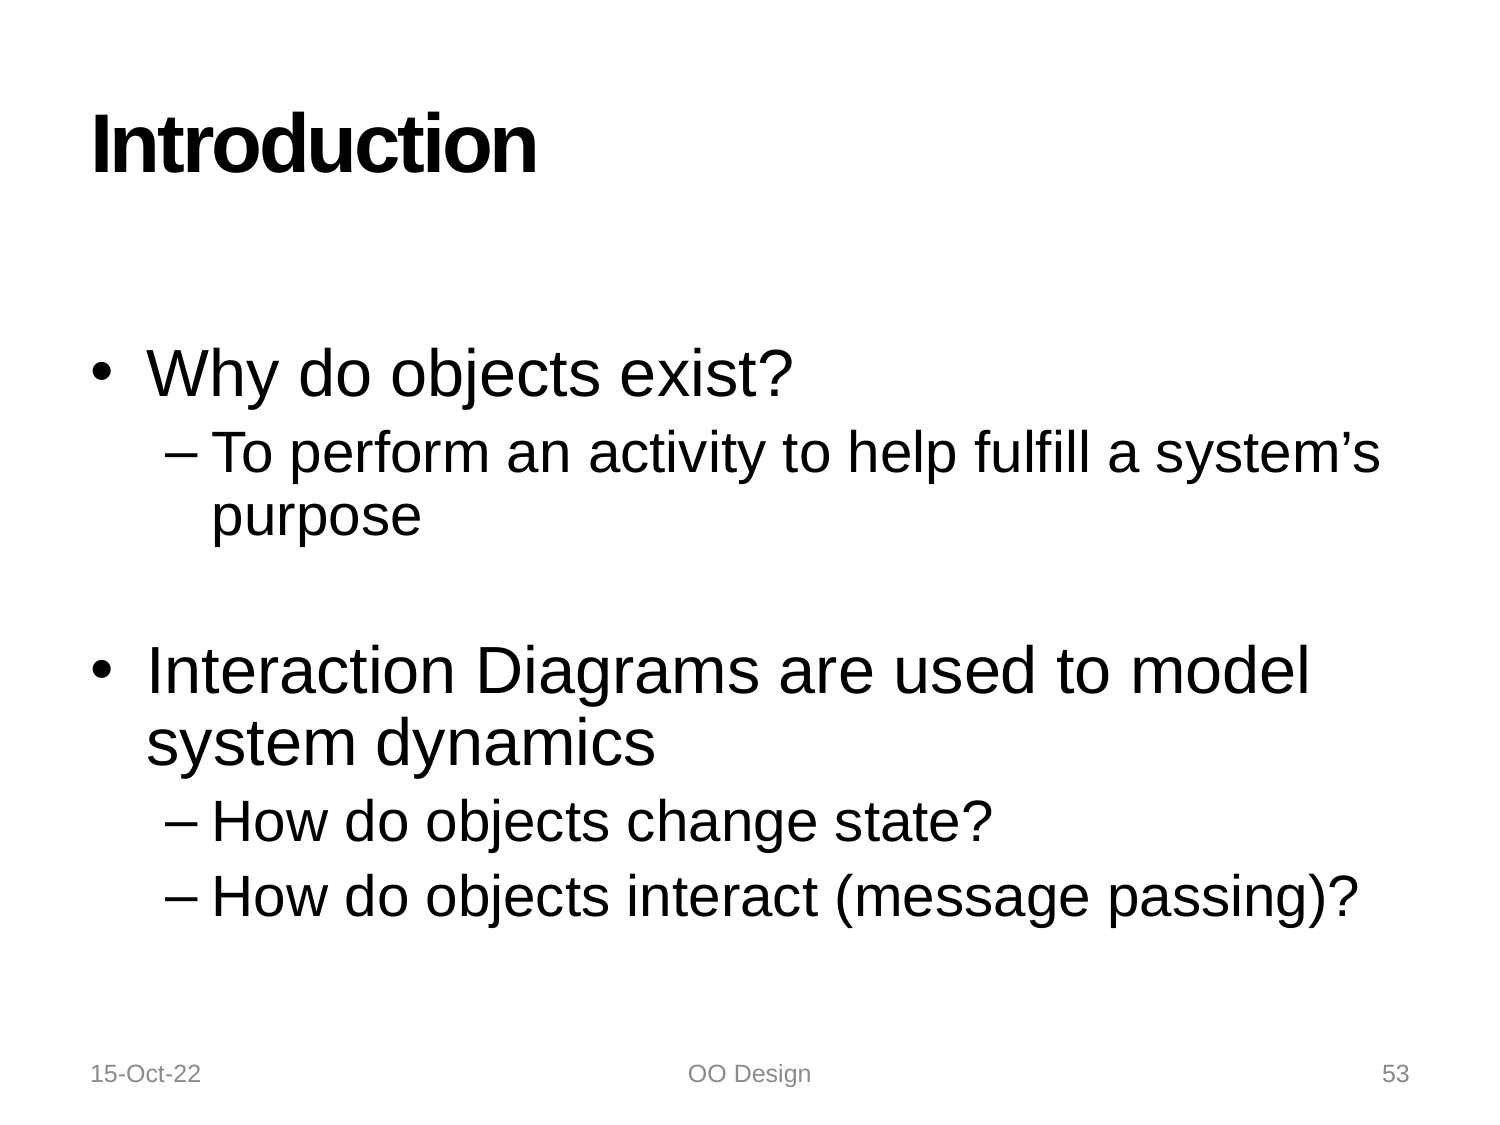

# Introduction
Why do objects exist?
To perform an activity to help fulfill a system’s purpose

Interaction Diagrams are used to model system dynamics
How do objects change state?
How do objects interact (message passing)?
15-Oct-22
OO Design
53